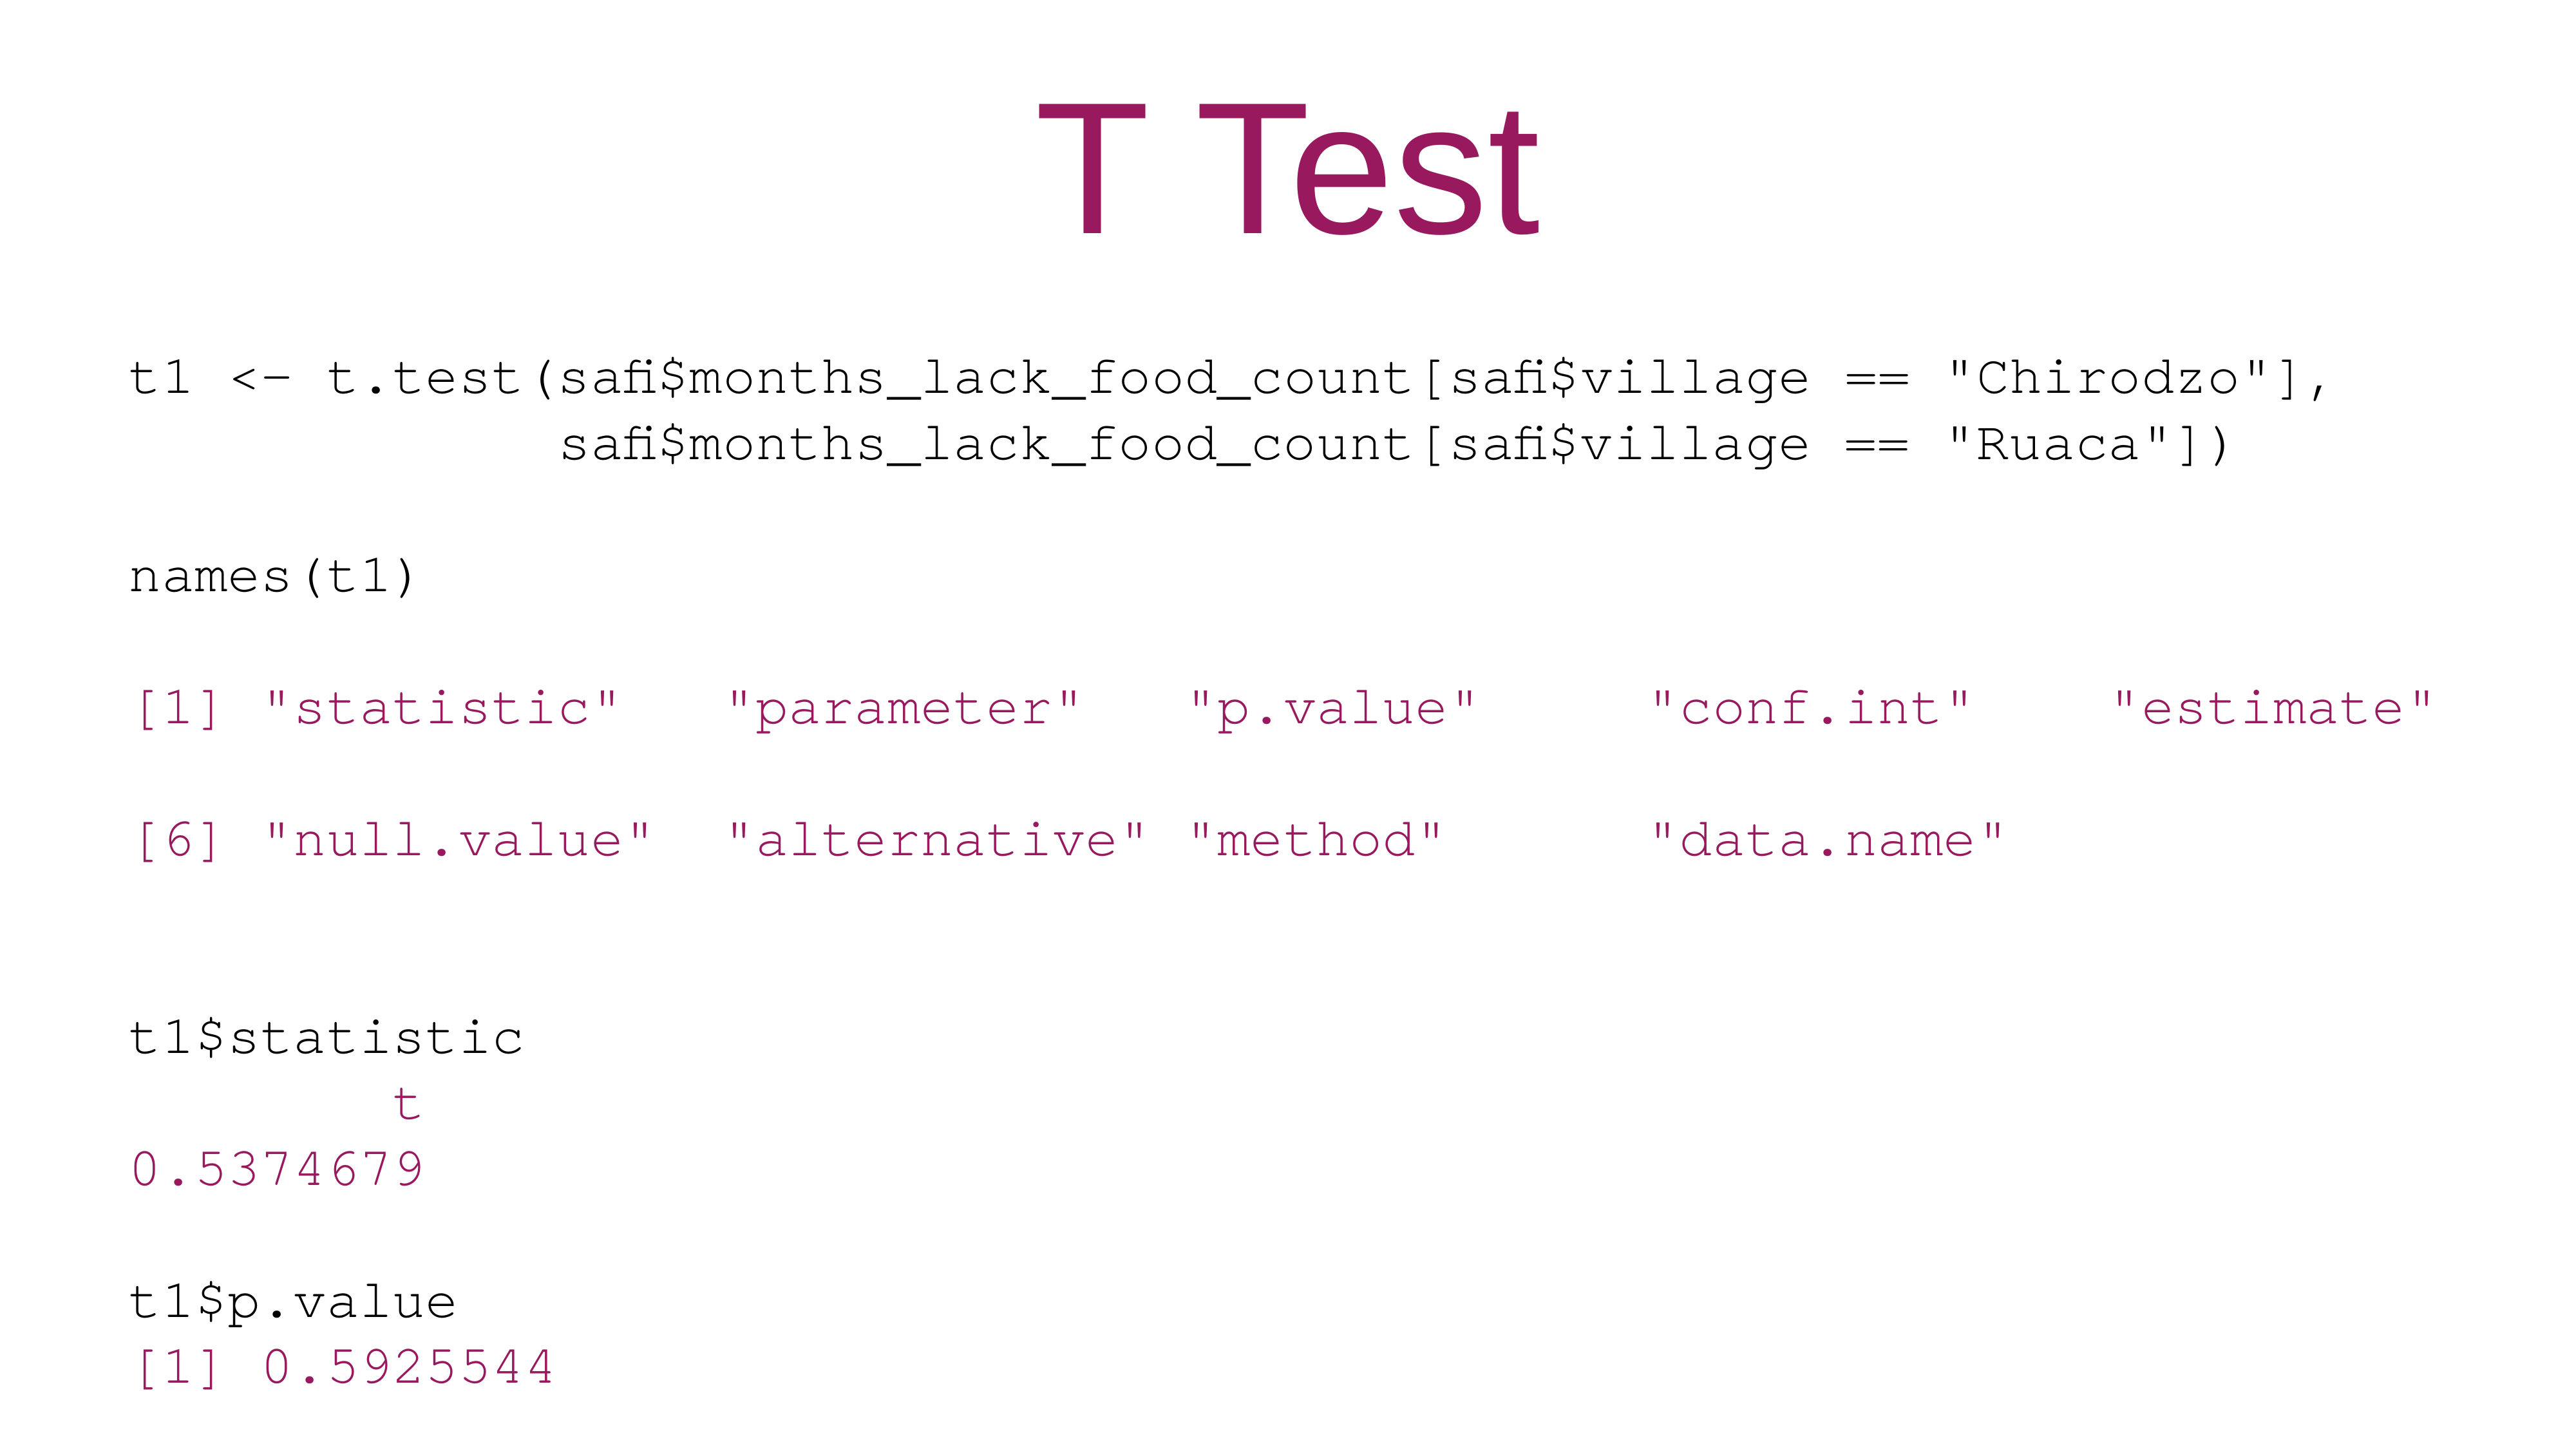

T Test
t1 <- t.test(safi$months_lack_food_count[safi$village == "Chirodzo"],
             safi$months_lack_food_count[safi$village == "Ruaca"])

names(t1)

[1] "statistic"   "parameter"   "p.value"     "conf.int"    "estimate"
[6] "null.value"  "alternative" "method"      "data.name"

t1$statistic
        t
0.5374679

t1$p.value
[1] 0.5925544